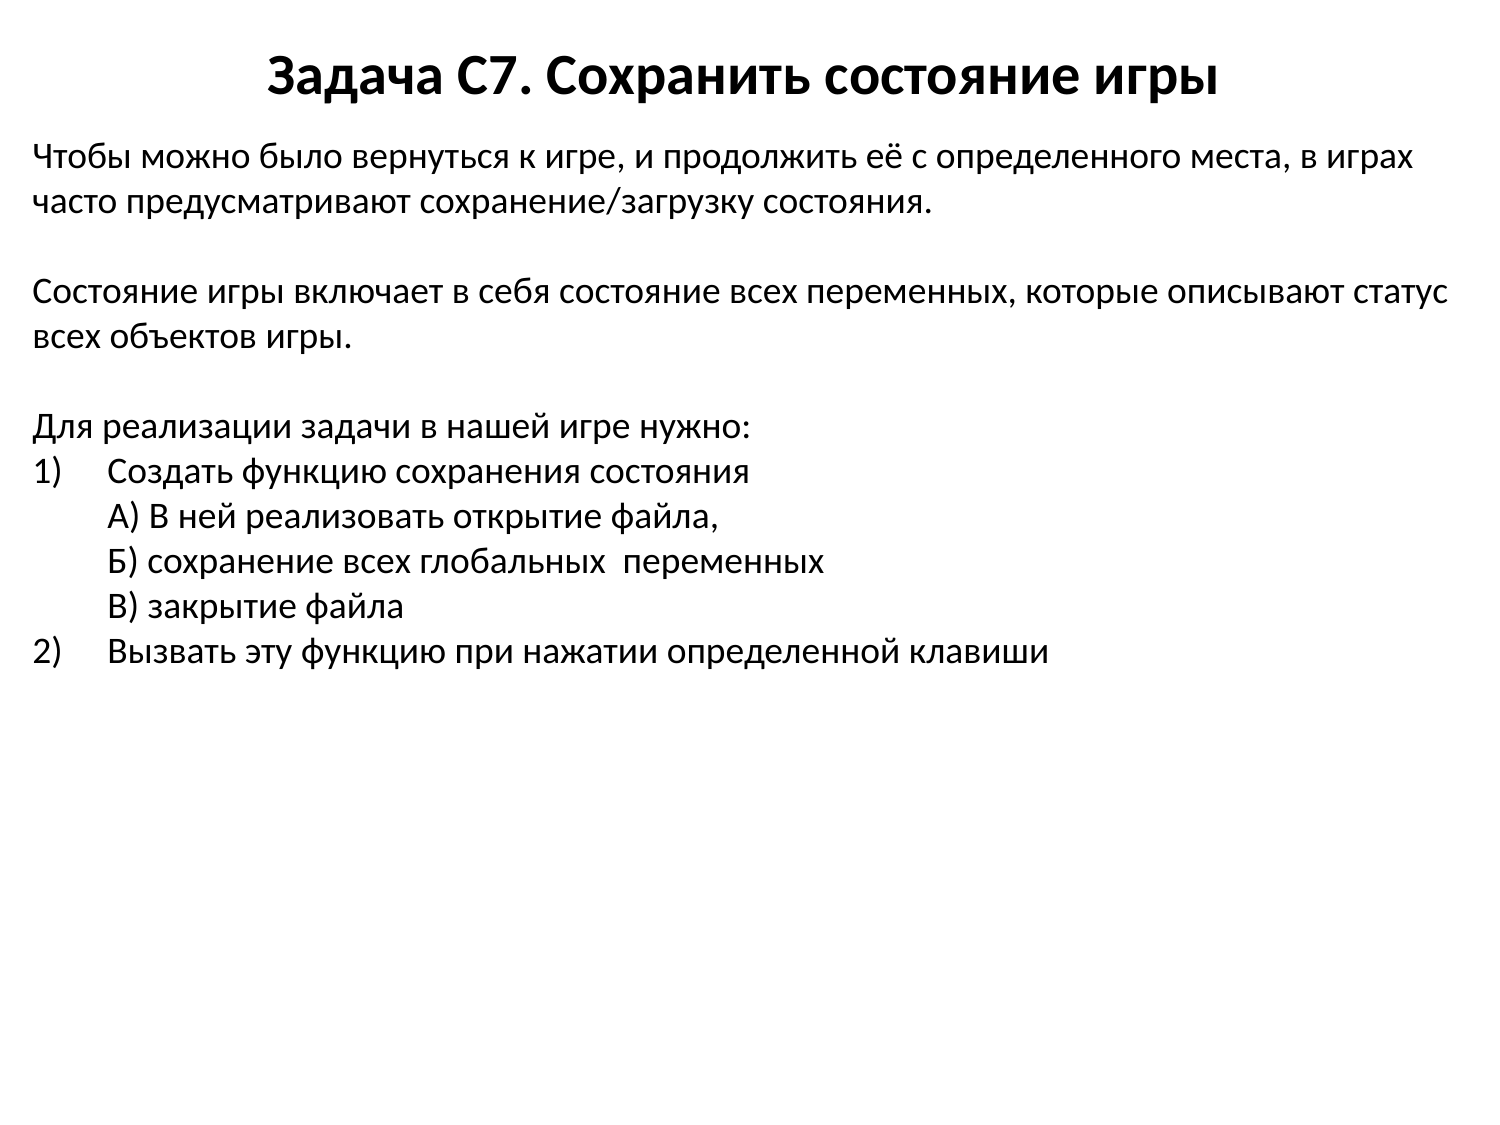

# Задача C7. Сохранить состояние игры
Чтобы можно было вернуться к игре, и продолжить её с определенного места, в играх часто предусматривают сохранение/загрузку состояния.

Состояние игры включает в себя состояние всех переменных, которые описывают статус всех объектов игры.

Для реализации задачи в нашей игре нужно:
Создать функцию сохранения состояния
А) В ней реализовать открытие файла,
Б) сохранение всех глобальных  переменных
В) закрытие файла
Вызвать эту функцию при нажатии определенной клавиши